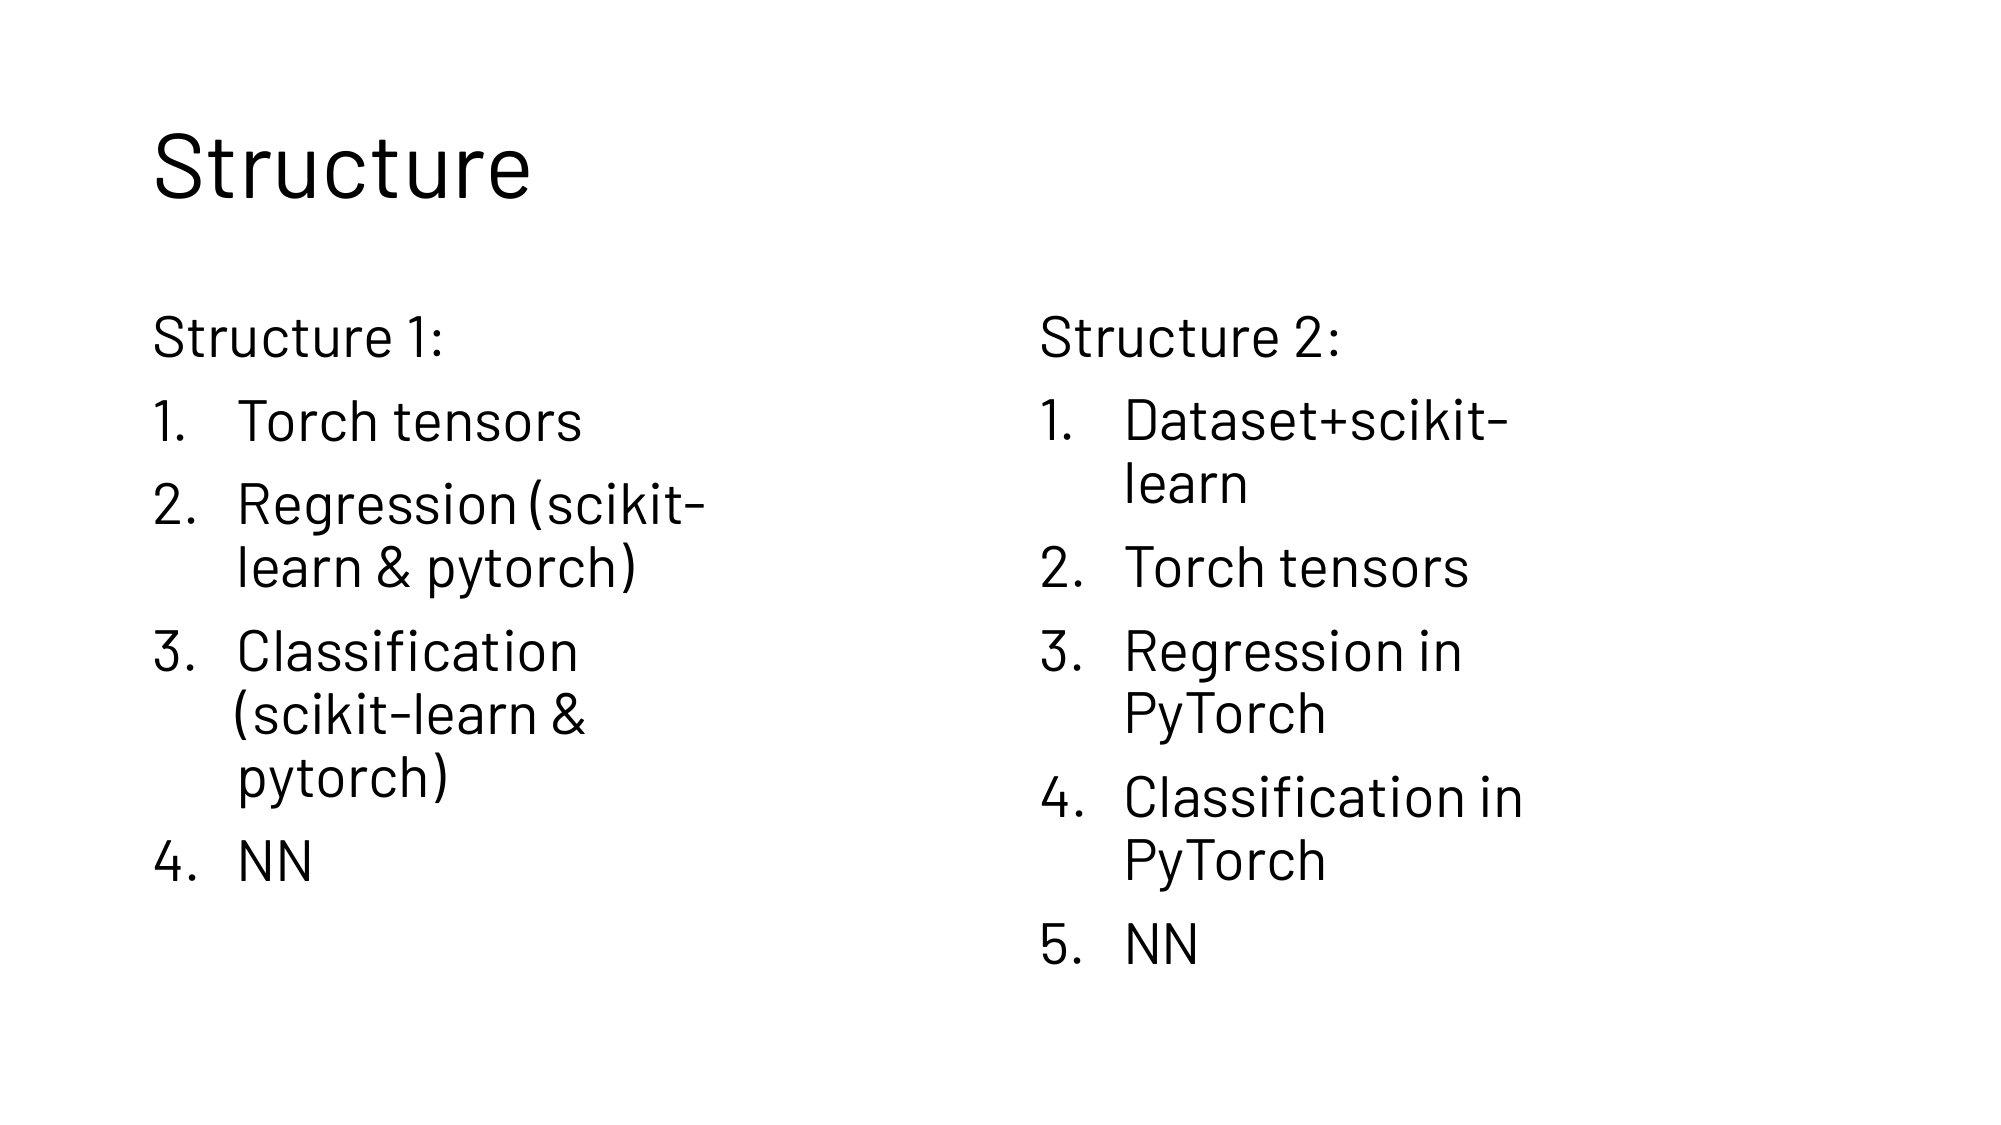

# Structure
Structure 1:
Torch tensors
Regression (scikit-learn & pytorch)
Classification (scikit-learn & pytorch)
NN

Structure 2:
Dataset+scikit-learn
Torch tensors
Regression in PyTorch
Classification in PyTorch
NN